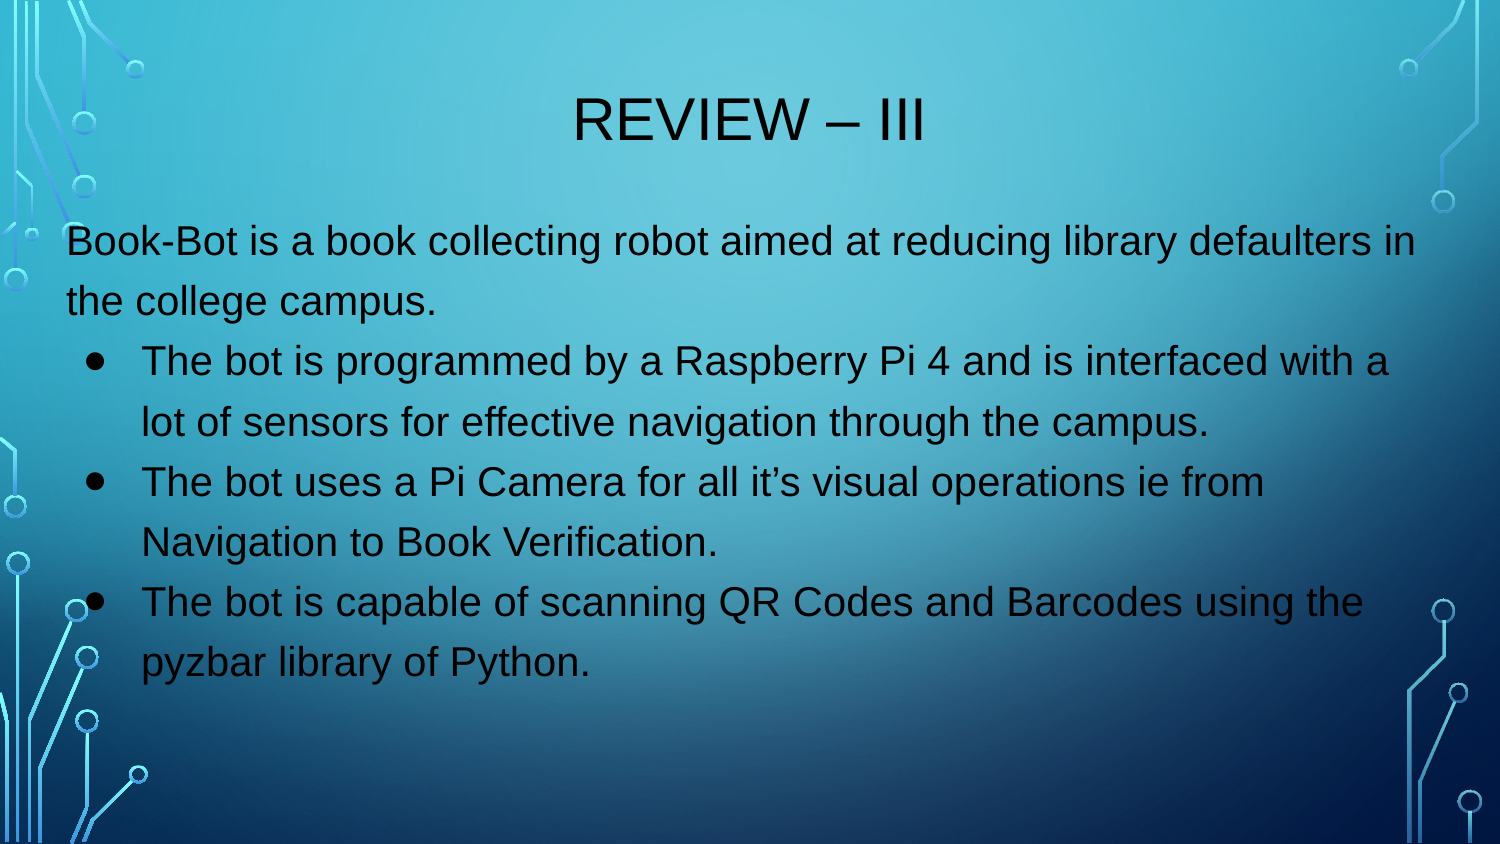

# REVIEW – III
Book-Bot is a book collecting robot aimed at reducing library defaulters in the college campus.
The bot is programmed by a Raspberry Pi 4 and is interfaced with a lot of sensors for effective navigation through the campus.
The bot uses a Pi Camera for all it’s visual operations ie from Navigation to Book Verification.
The bot is capable of scanning QR Codes and Barcodes using the pyzbar library of Python.